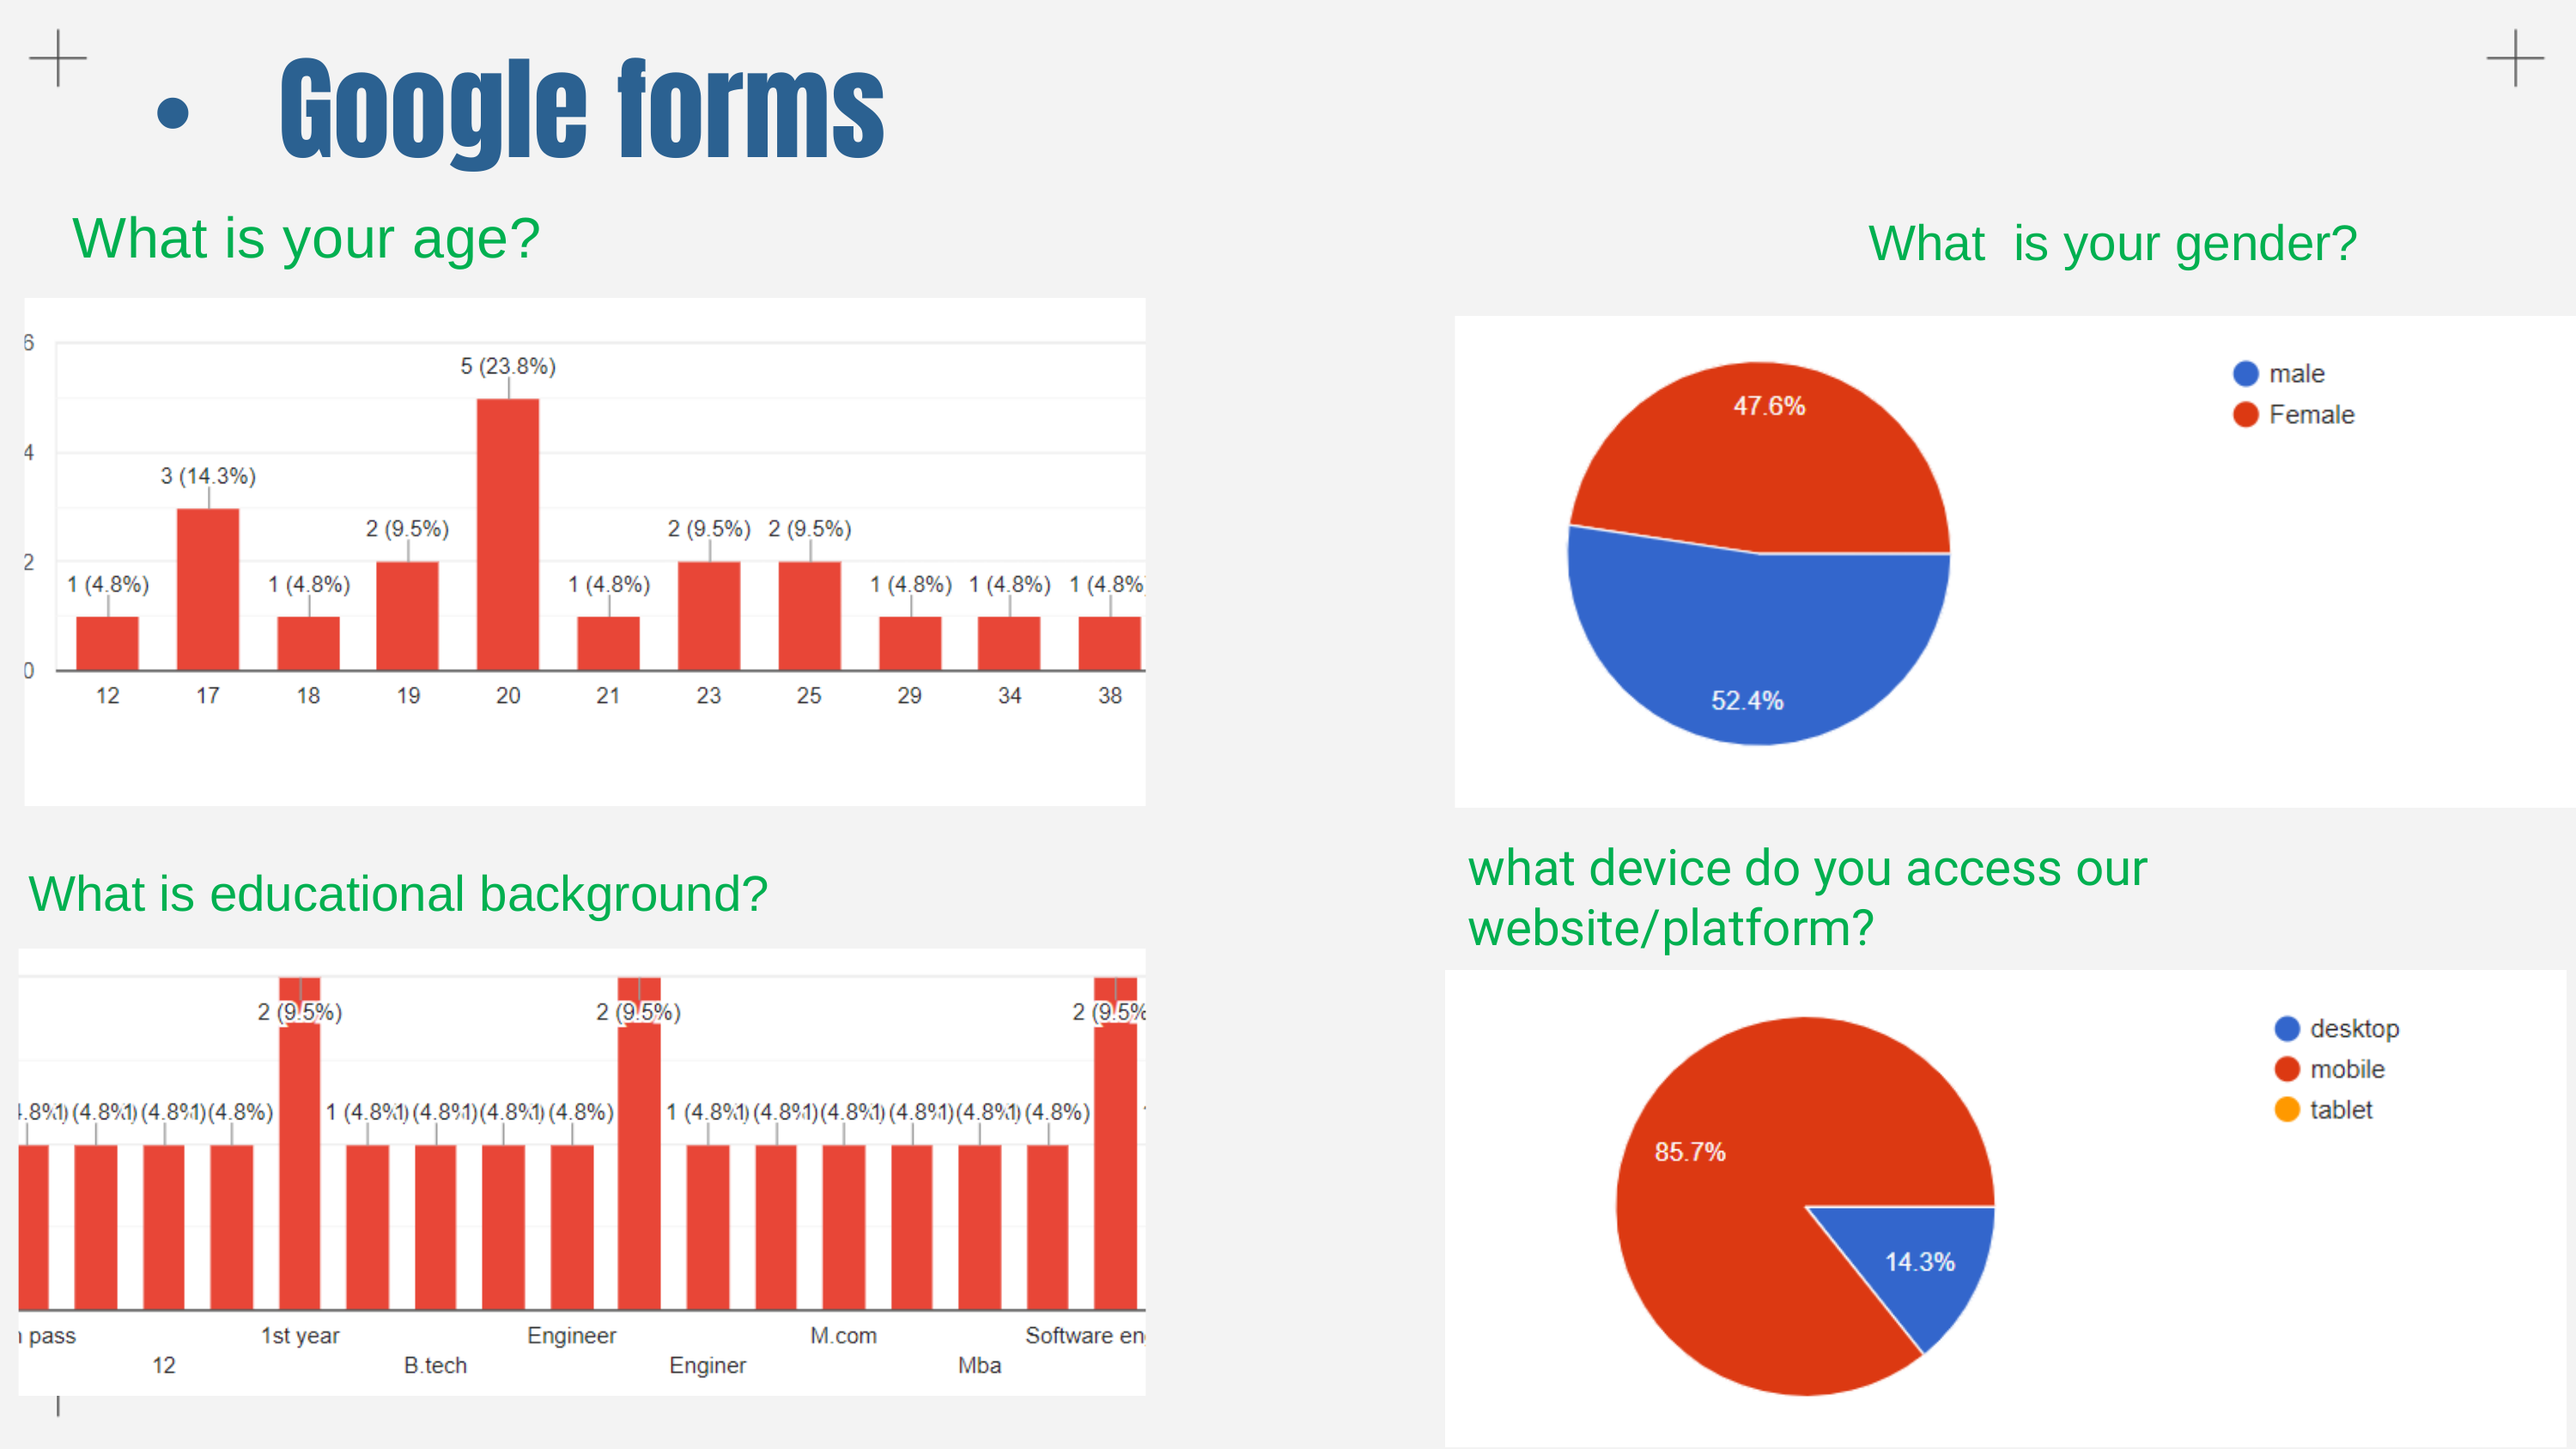

Google forms

What is your age?
What  is your gender?

what device do you access our
website/platform?
What is educational background?